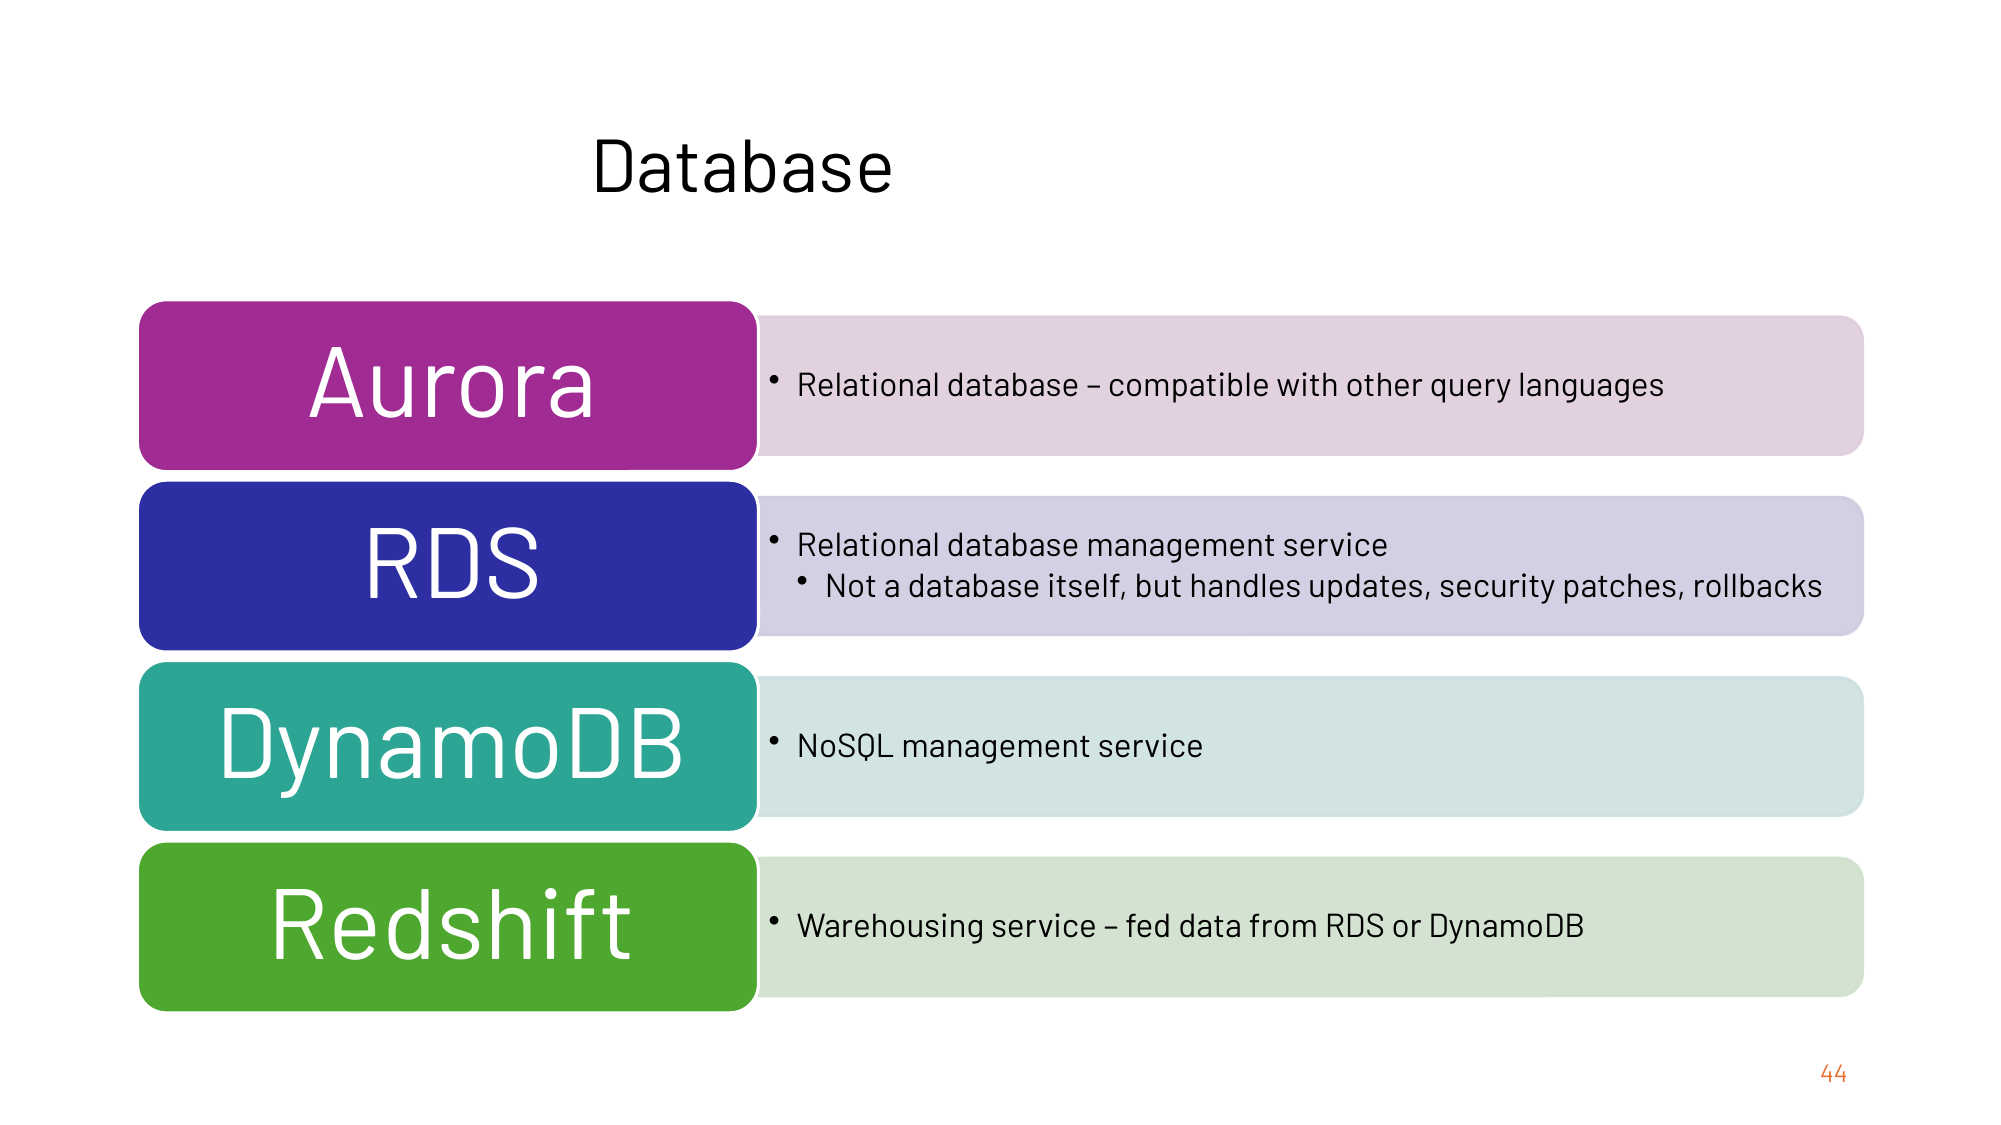

# Database
Relational database – compatible with other query languages
Aurora
Relational database management service
Not a database itself, but handles updates, security patches, rollbacks
RDS
NoSQL management service
DynamoDB
Warehousing service – fed data from RDS or DynamoDB
Redshift
44